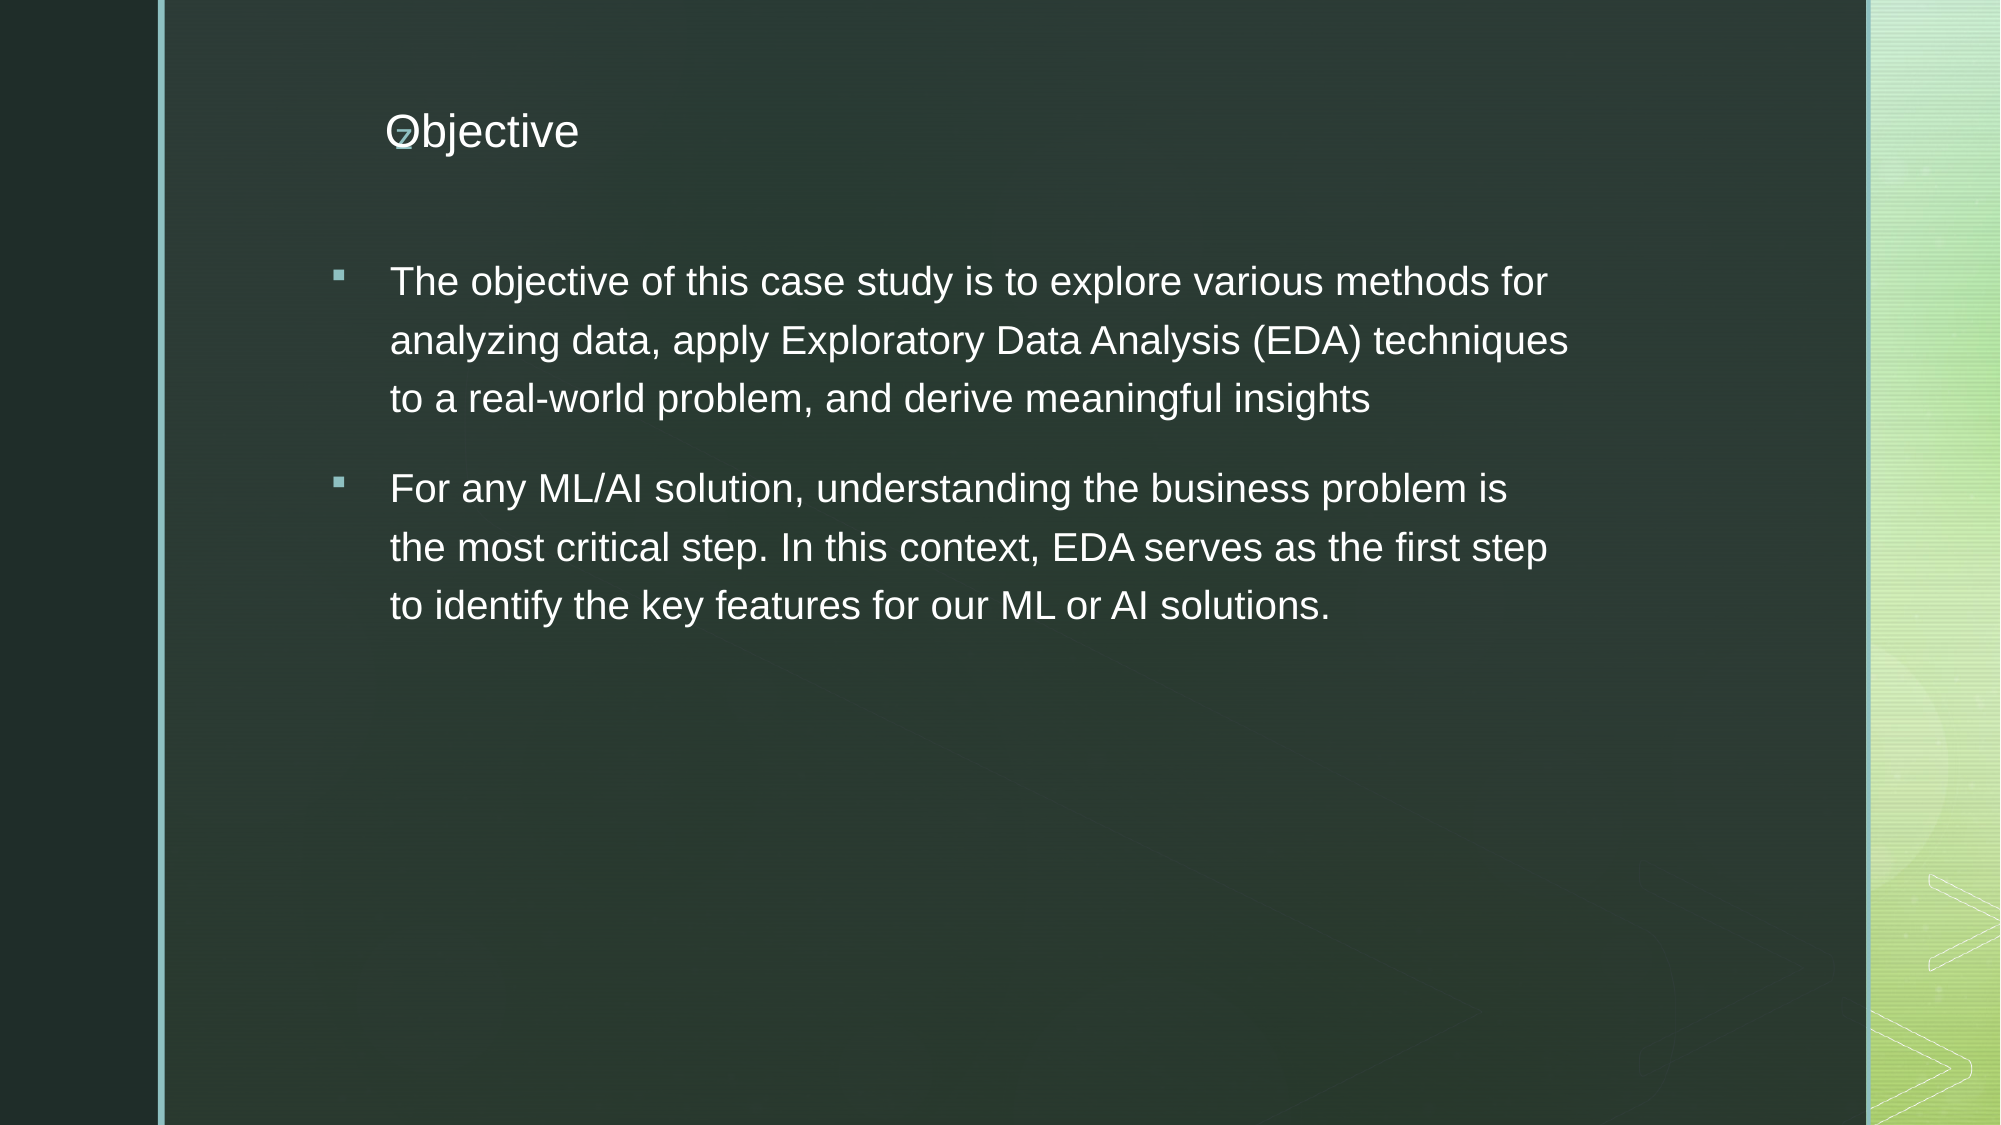

# Objective
The objective of this case study is to explore various methods for analyzing data, apply Exploratory Data Analysis (EDA) techniques to a real-world problem, and derive meaningful insights
For any ML/AI solution, understanding the business problem is the most critical step. In this context, EDA serves as the first step to identify the key features for our ML or AI solutions.